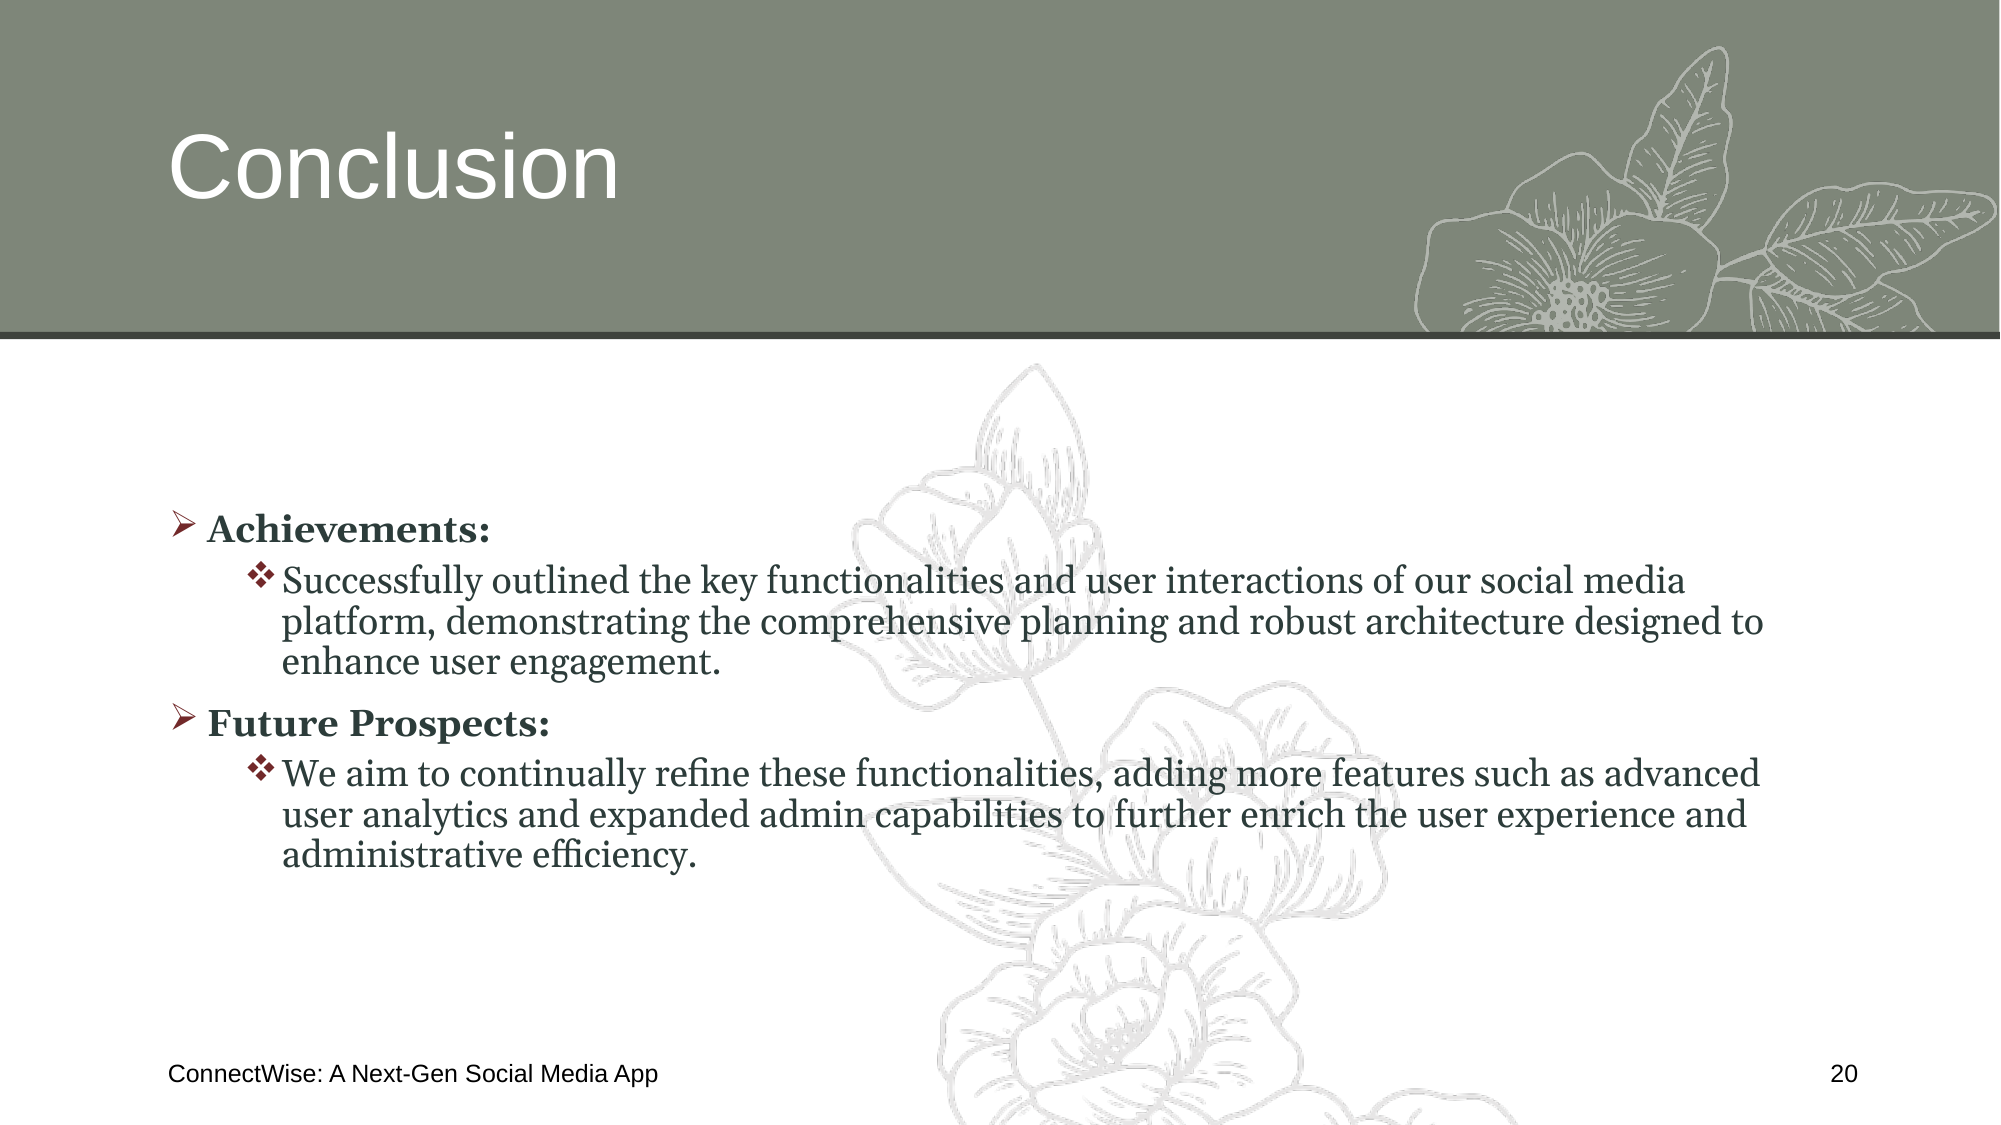

# Conclusion
Achievements:
Successfully outlined the key functionalities and user interactions of our social media platform, demonstrating the comprehensive planning and robust architecture designed to enhance user engagement.
Future Prospects:
We aim to continually refine these functionalities, adding more features such as advanced user analytics and expanded admin capabilities to further enrich the user experience and administrative efficiency.
ConnectWise: A Next-Gen Social Media App
20